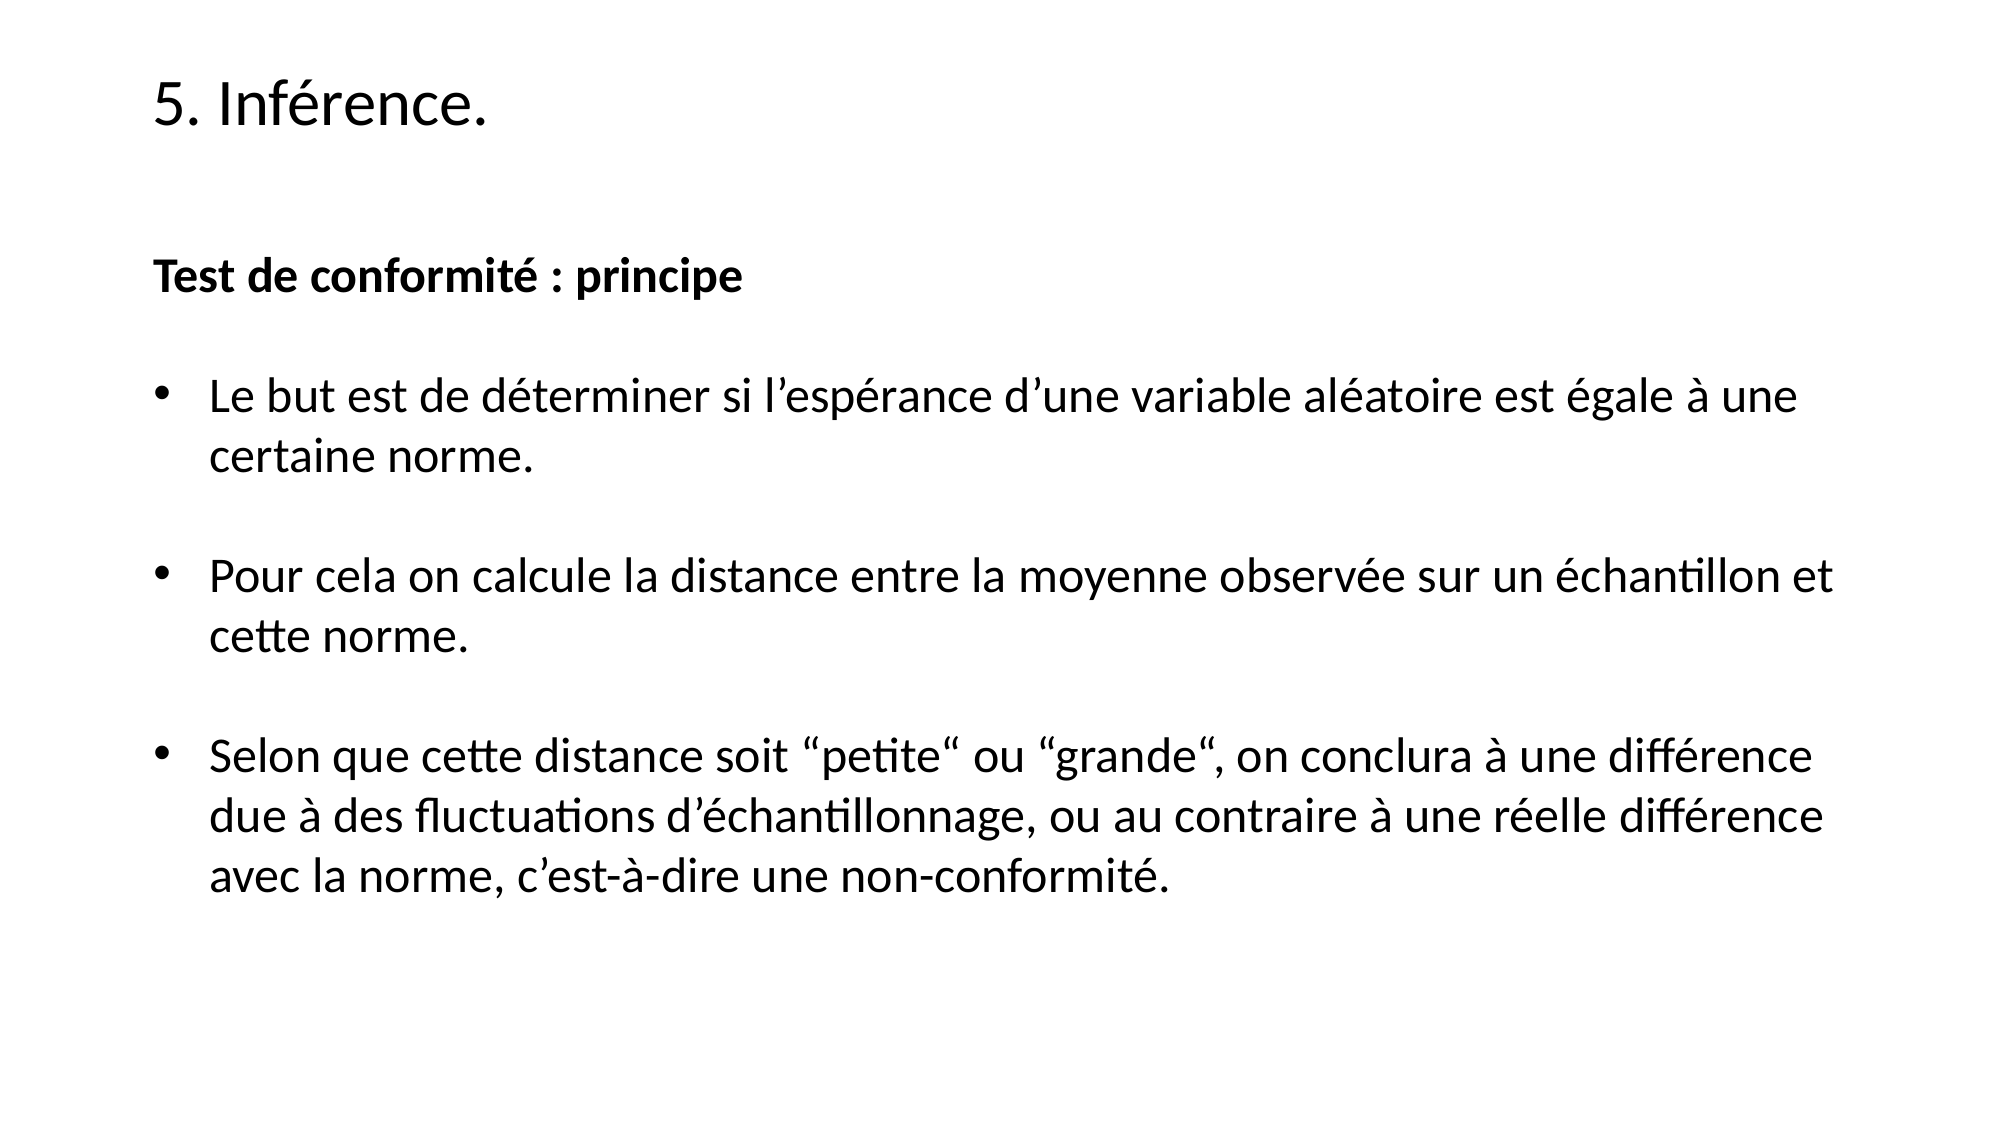

5. Inférence.
Test de conformité : principe

Le but est de déterminer si l’espérance d’une variable aléatoire est égale à une certaine norme.

Pour cela on calcule la distance entre la moyenne observée sur un échantillon et cette norme.

Selon que cette distance soit “petite“ ou “grande“, on conclura à une différence due à des fluctuations d’échantillonnage, ou au contraire à une réelle différence avec la norme, c’est-à-dire une non-conformité.